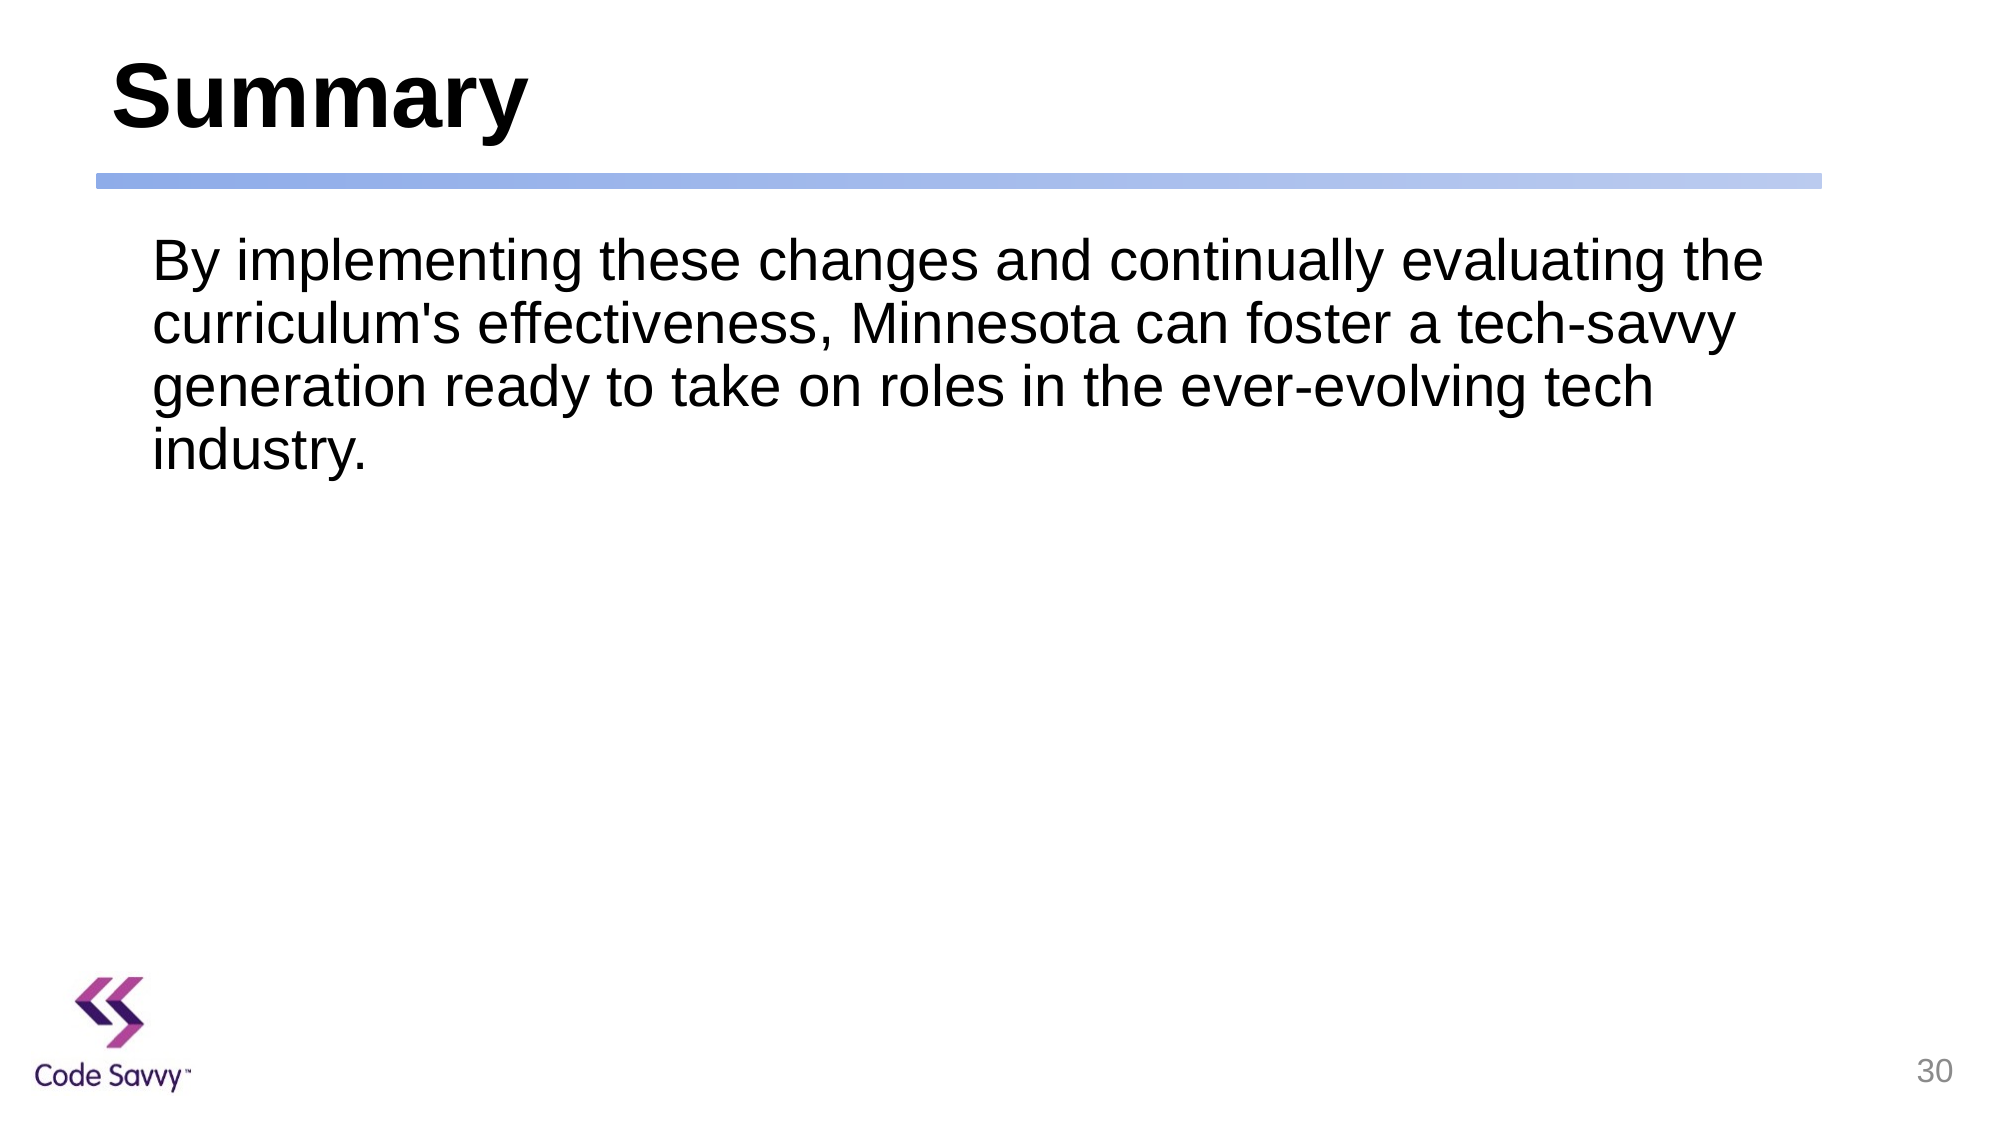

# Summary
By implementing these changes and continually evaluating the curriculum's effectiveness, Minnesota can foster a tech-savvy generation ready to take on roles in the ever-evolving tech industry.
30